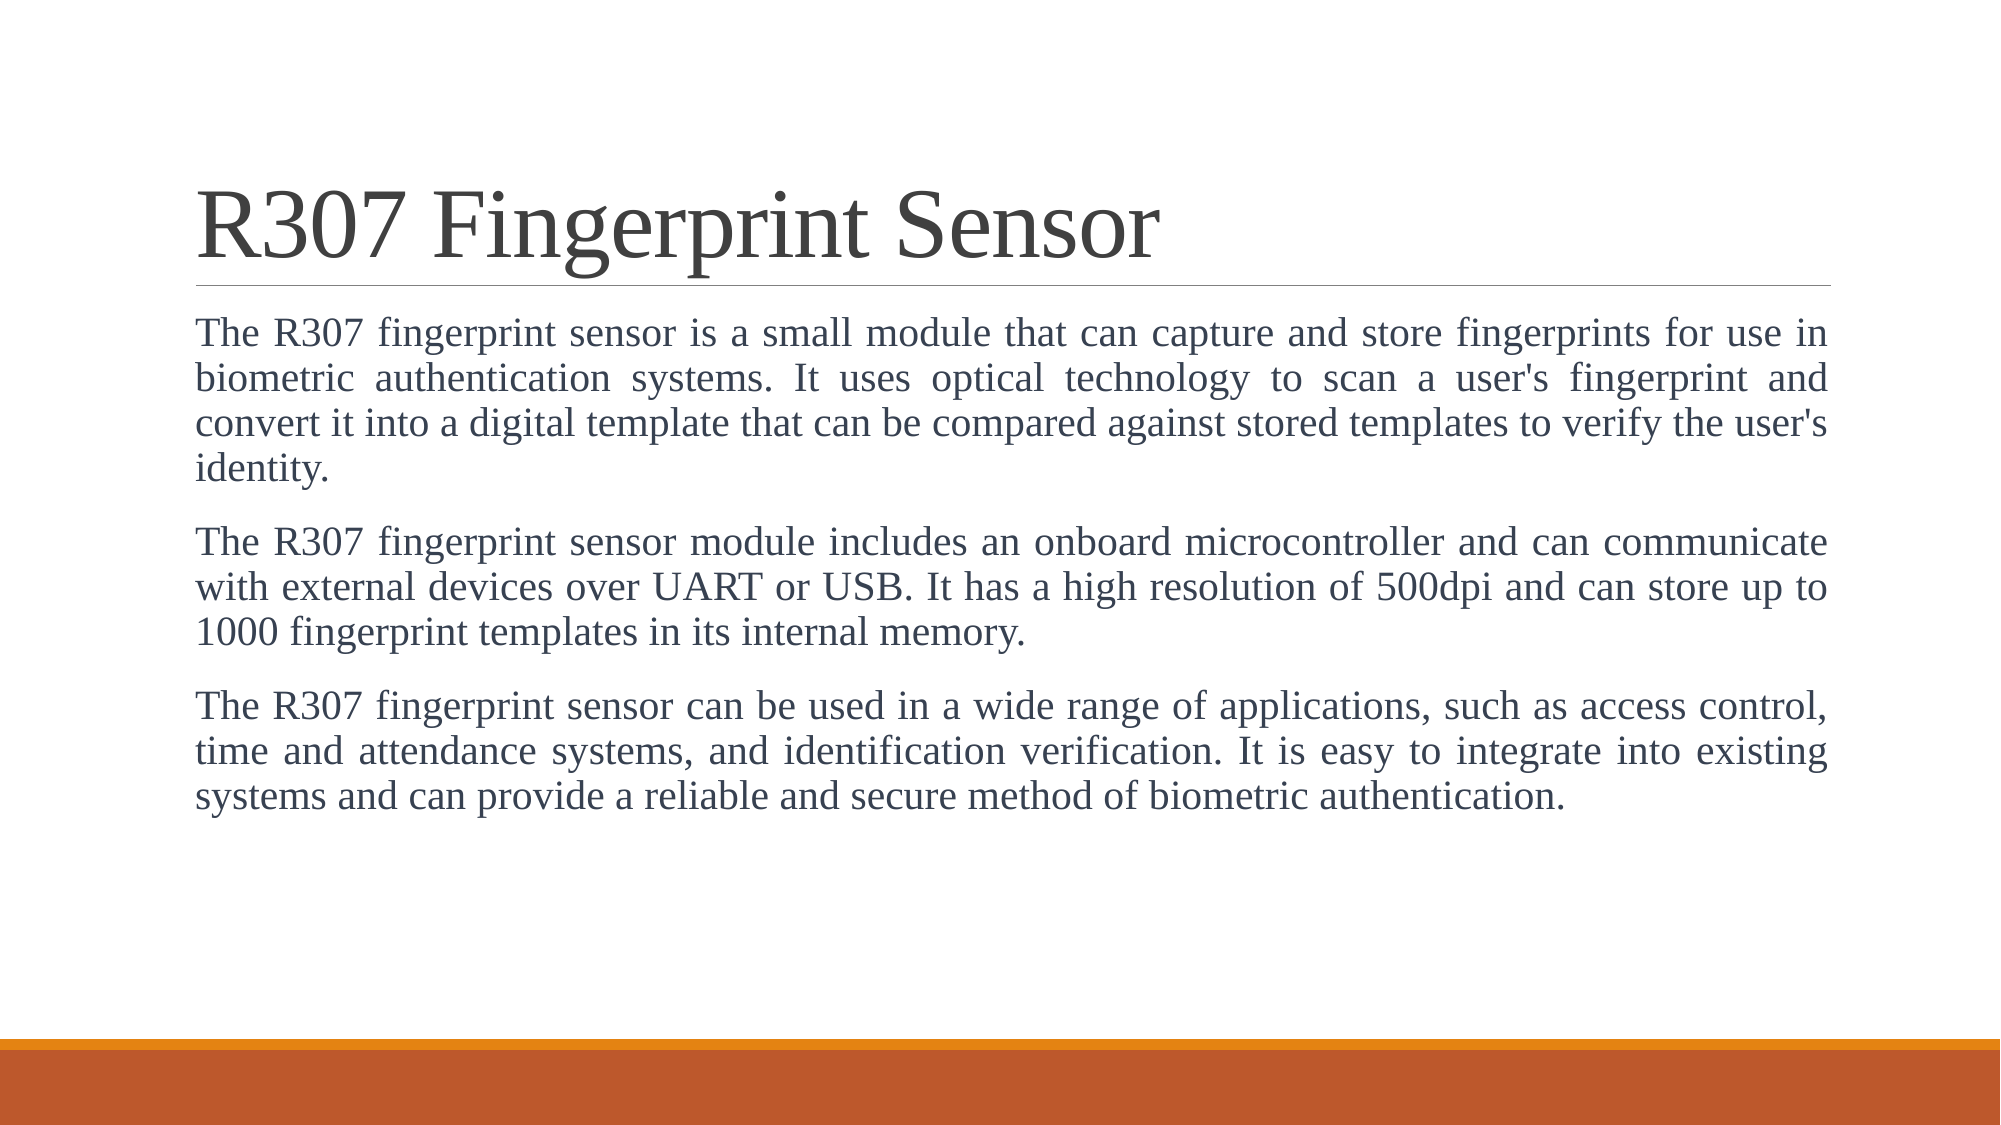

# R307 Fingerprint Sensor
The R307 fingerprint sensor is a small module that can capture and store fingerprints for use in biometric authentication systems. It uses optical technology to scan a user's fingerprint and convert it into a digital template that can be compared against stored templates to verify the user's identity.
The R307 fingerprint sensor module includes an onboard microcontroller and can communicate with external devices over UART or USB. It has a high resolution of 500dpi and can store up to 1000 fingerprint templates in its internal memory.
The R307 fingerprint sensor can be used in a wide range of applications, such as access control, time and attendance systems, and identification verification. It is easy to integrate into existing systems and can provide a reliable and secure method of biometric authentication.